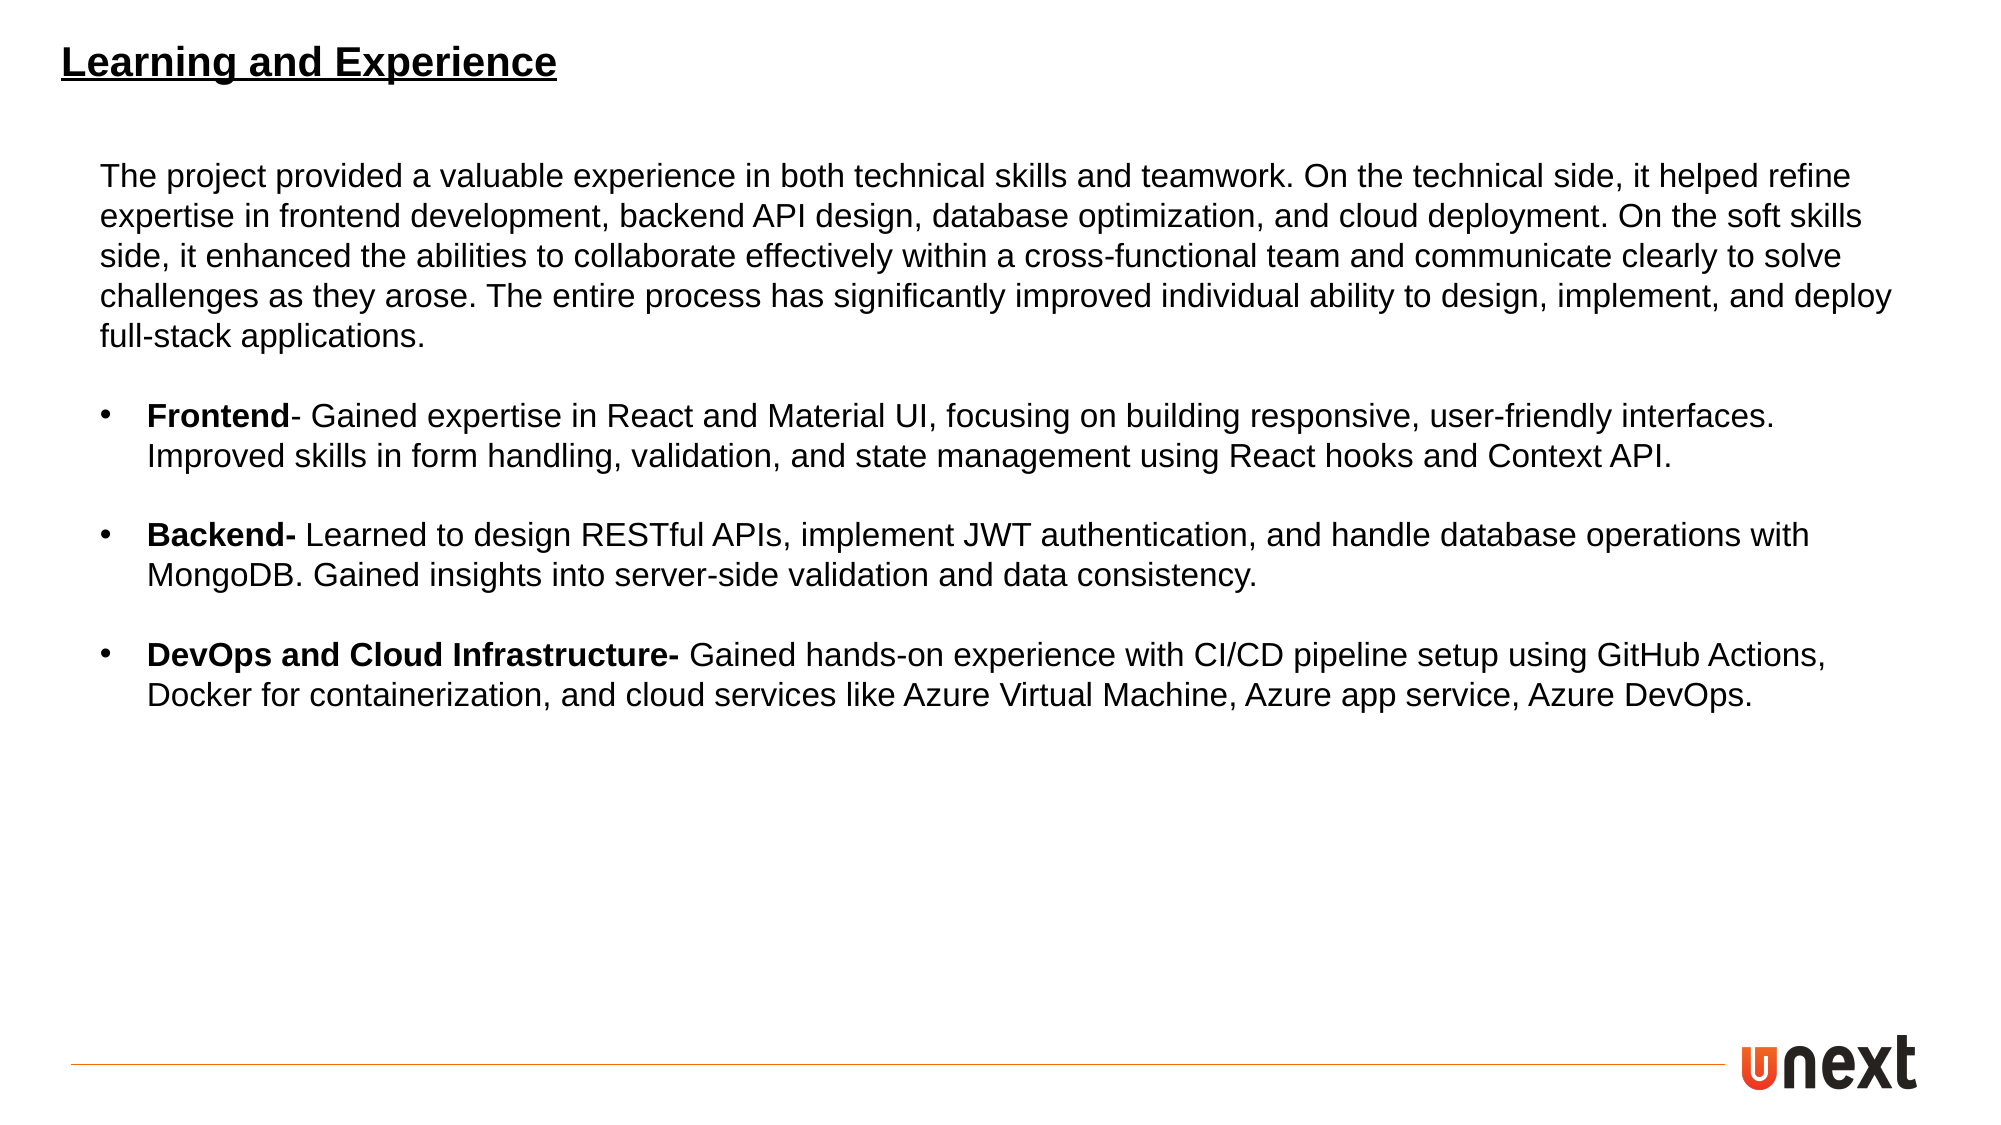

Learning and Experience

The project provided a valuable experience in both technical skills and teamwork. On the technical side, it helped refine expertise in frontend development, backend API design, database optimization, and cloud deployment. On the soft skills side, it enhanced the abilities to collaborate effectively within a cross-functional team and communicate clearly to solve challenges as they arose. The entire process has significantly improved individual ability to design, implement, and deploy full-stack applications.

Frontend- Gained expertise in React and Material UI, focusing on building responsive, user-friendly interfaces. Improved skills in form handling, validation, and state management using React hooks and Context API.

Backend- Learned to design RESTful APIs, implement JWT authentication, and handle database operations with MongoDB. Gained insights into server-side validation and data consistency.

DevOps and Cloud Infrastructure- Gained hands-on experience with CI/CD pipeline setup using GitHub Actions, Docker for containerization, and cloud services like Azure Virtual Machine, Azure app service, Azure DevOps.